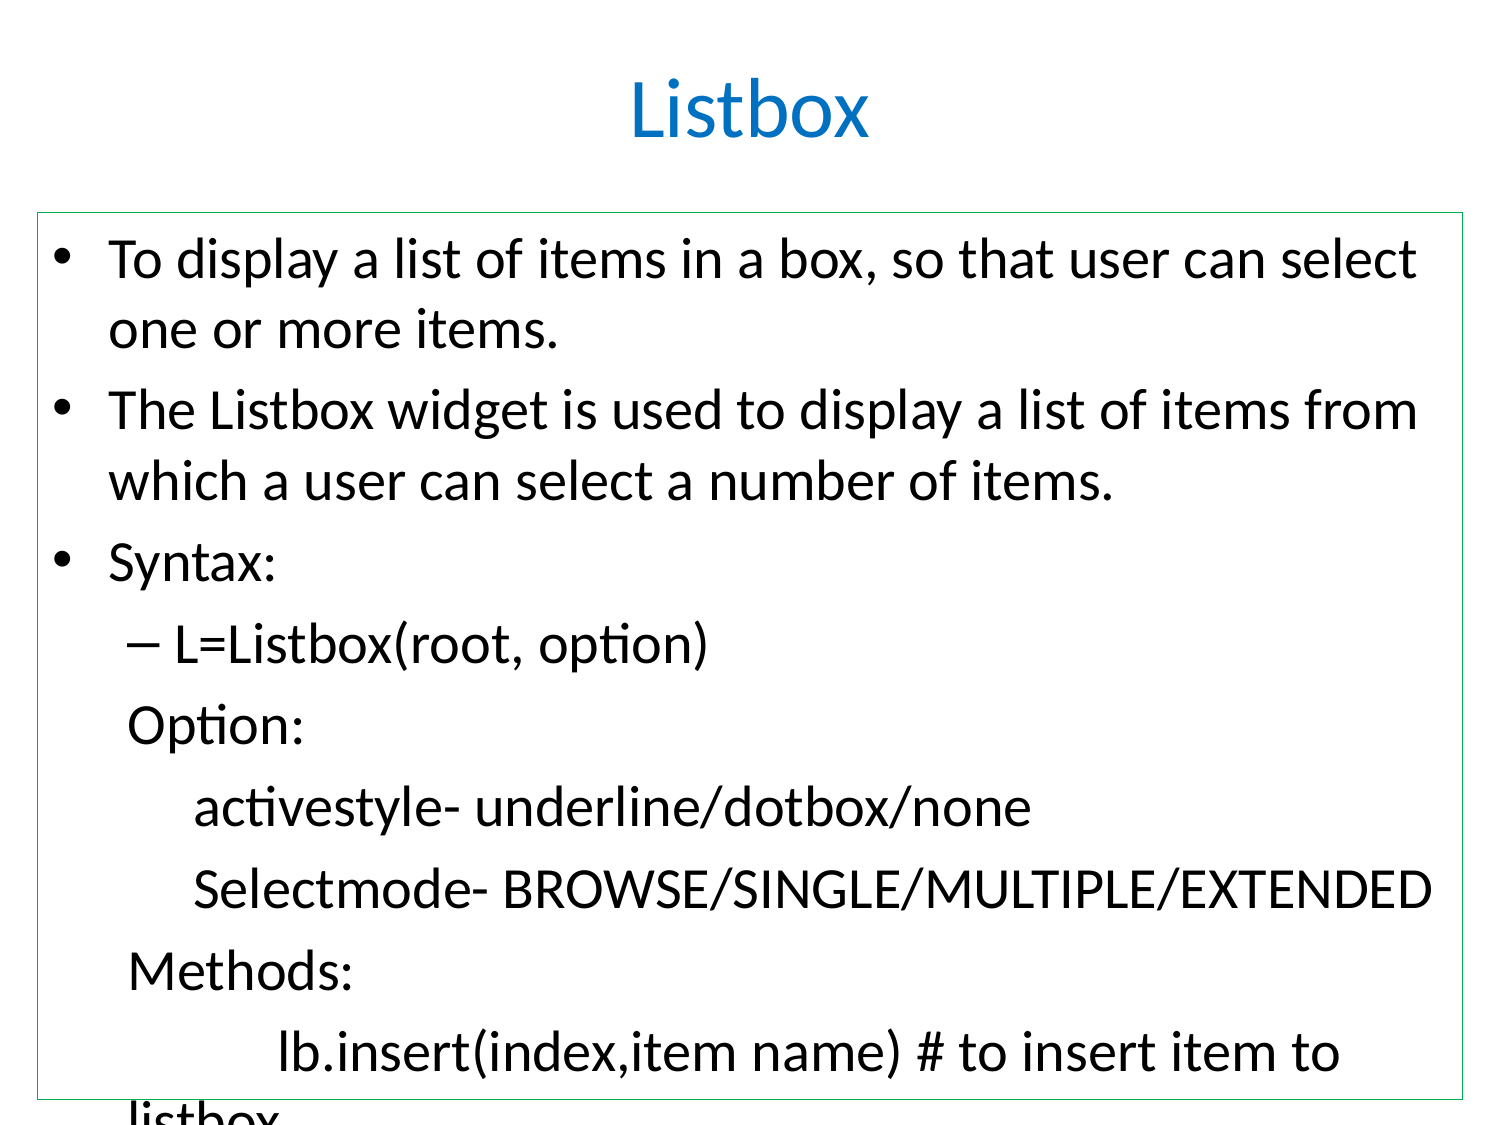

# Listbox
To display a list of items in a box, so that user can select one or more items.
The Listbox widget is used to display a list of items from which a user can select a number of items.
Syntax:
L=Listbox(root, option)
Option:
activestyle- underline/dotbox/none
Selectmode- BROWSE/SINGLE/MULTIPLE/EXTENDED
Methods:
	lb.insert(index,item name) # to insert item to listbox